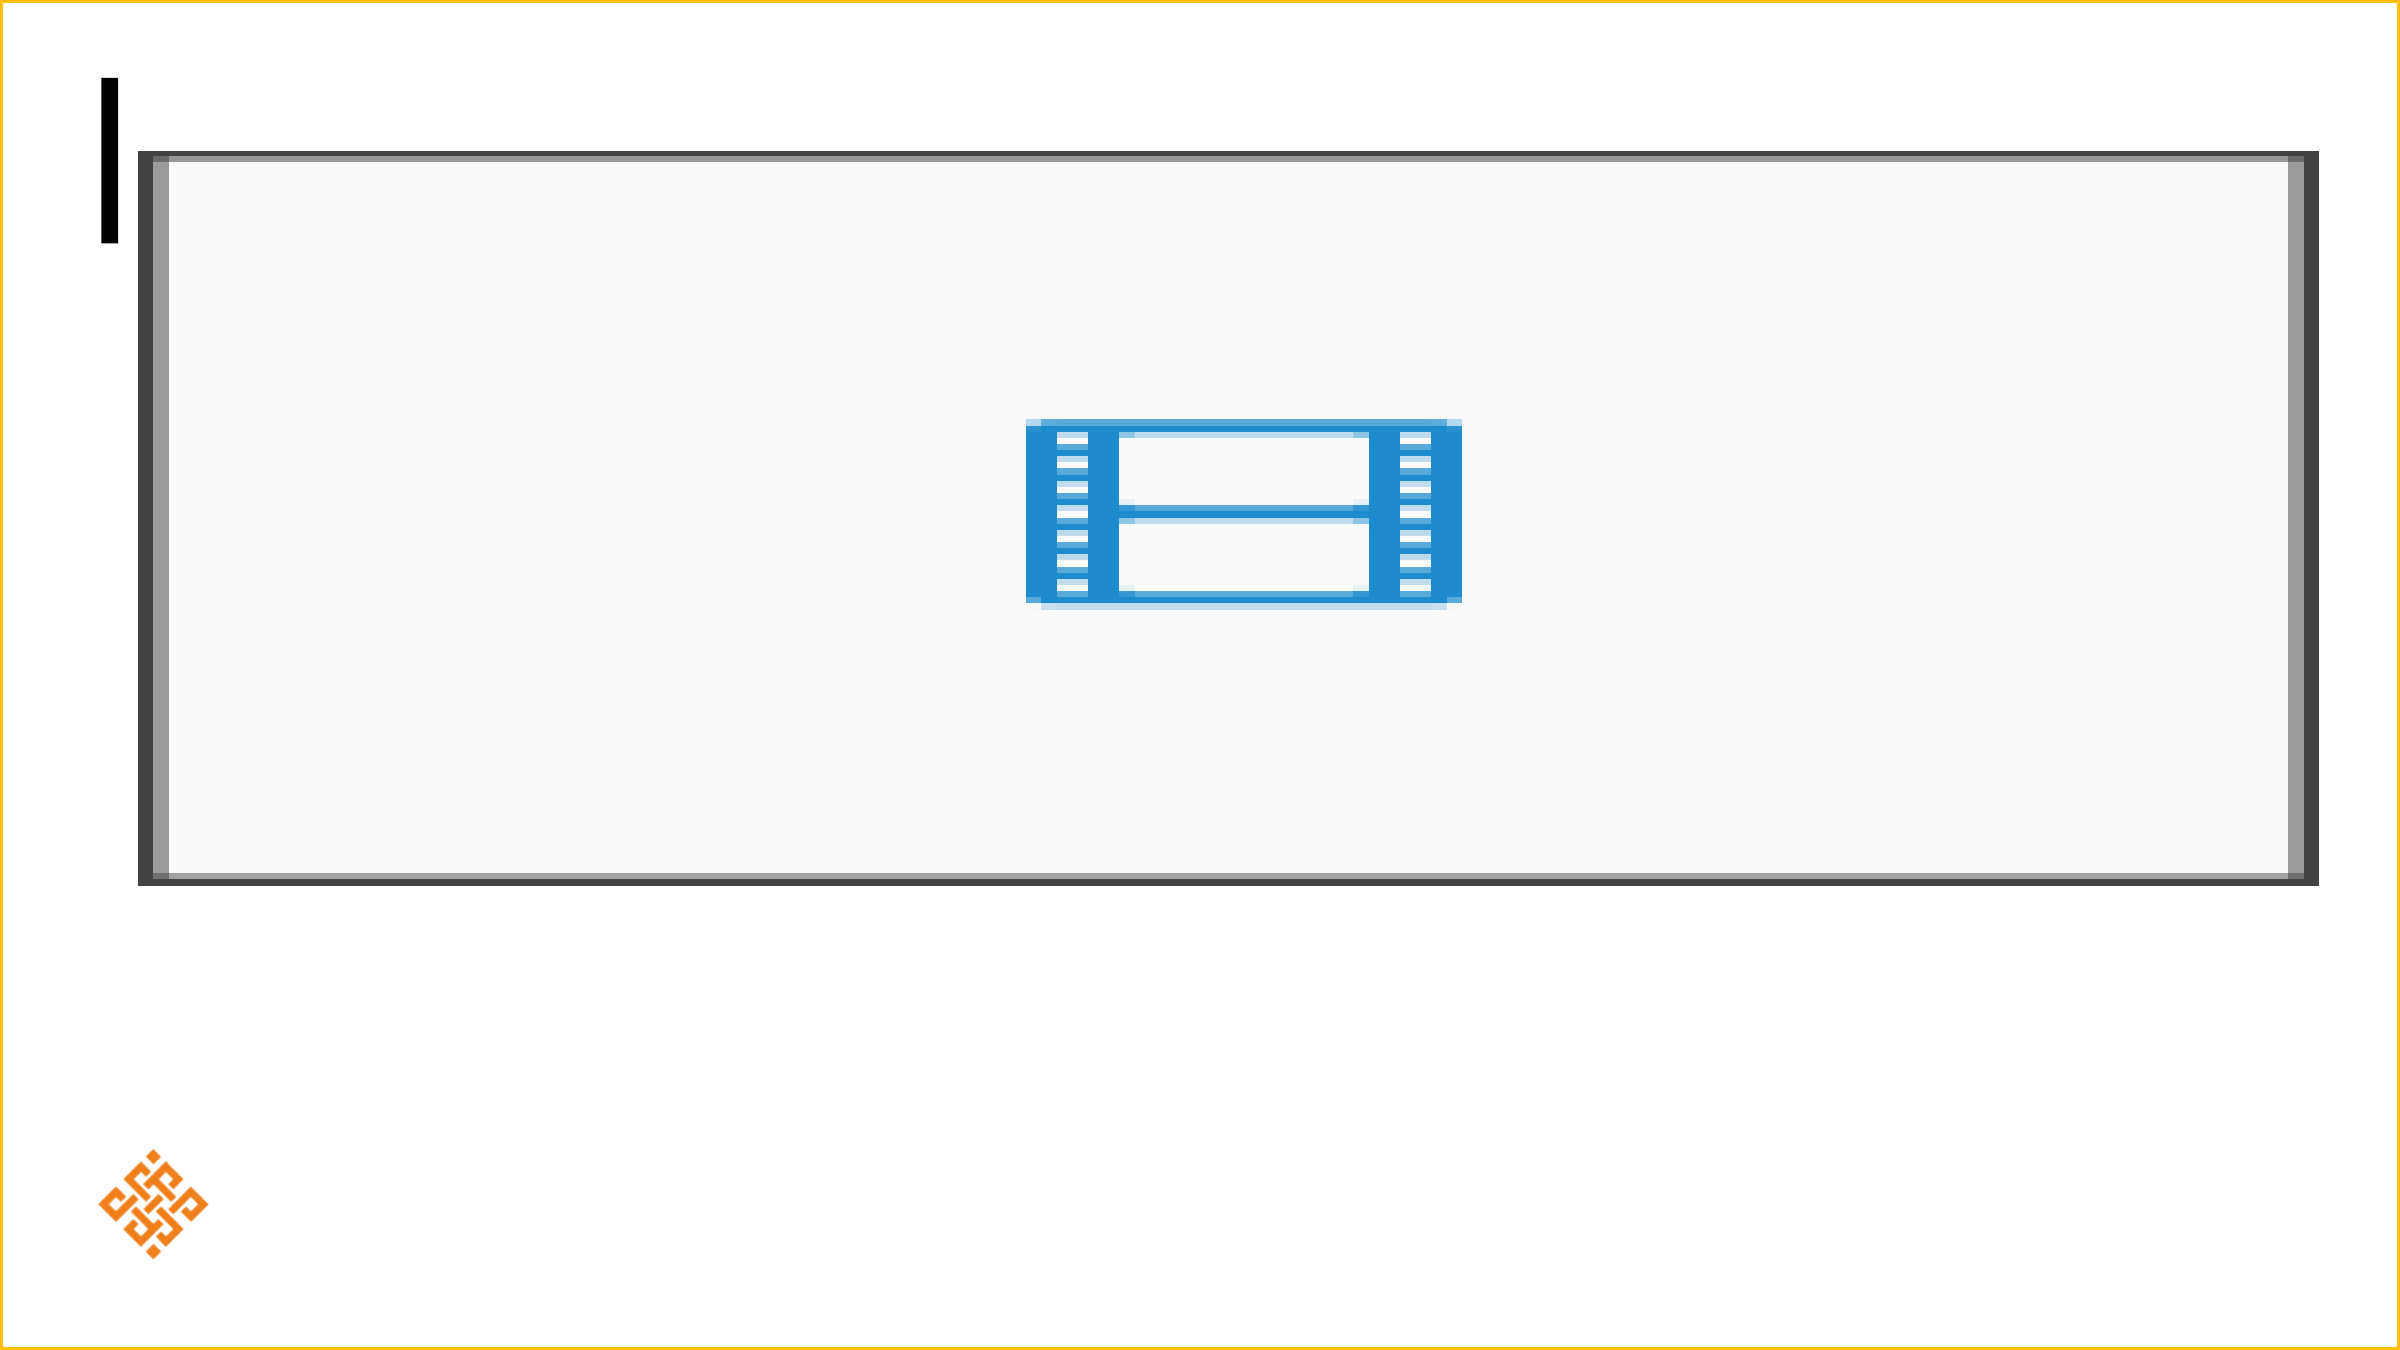

5. Flow Control
Managing the rate of data transmission between sender and receiver to prevent buffer overflow.
Purpose: Ensures that a fast sender does not overwhelm a slower receiver.
Example: Sliding Window Protocol.